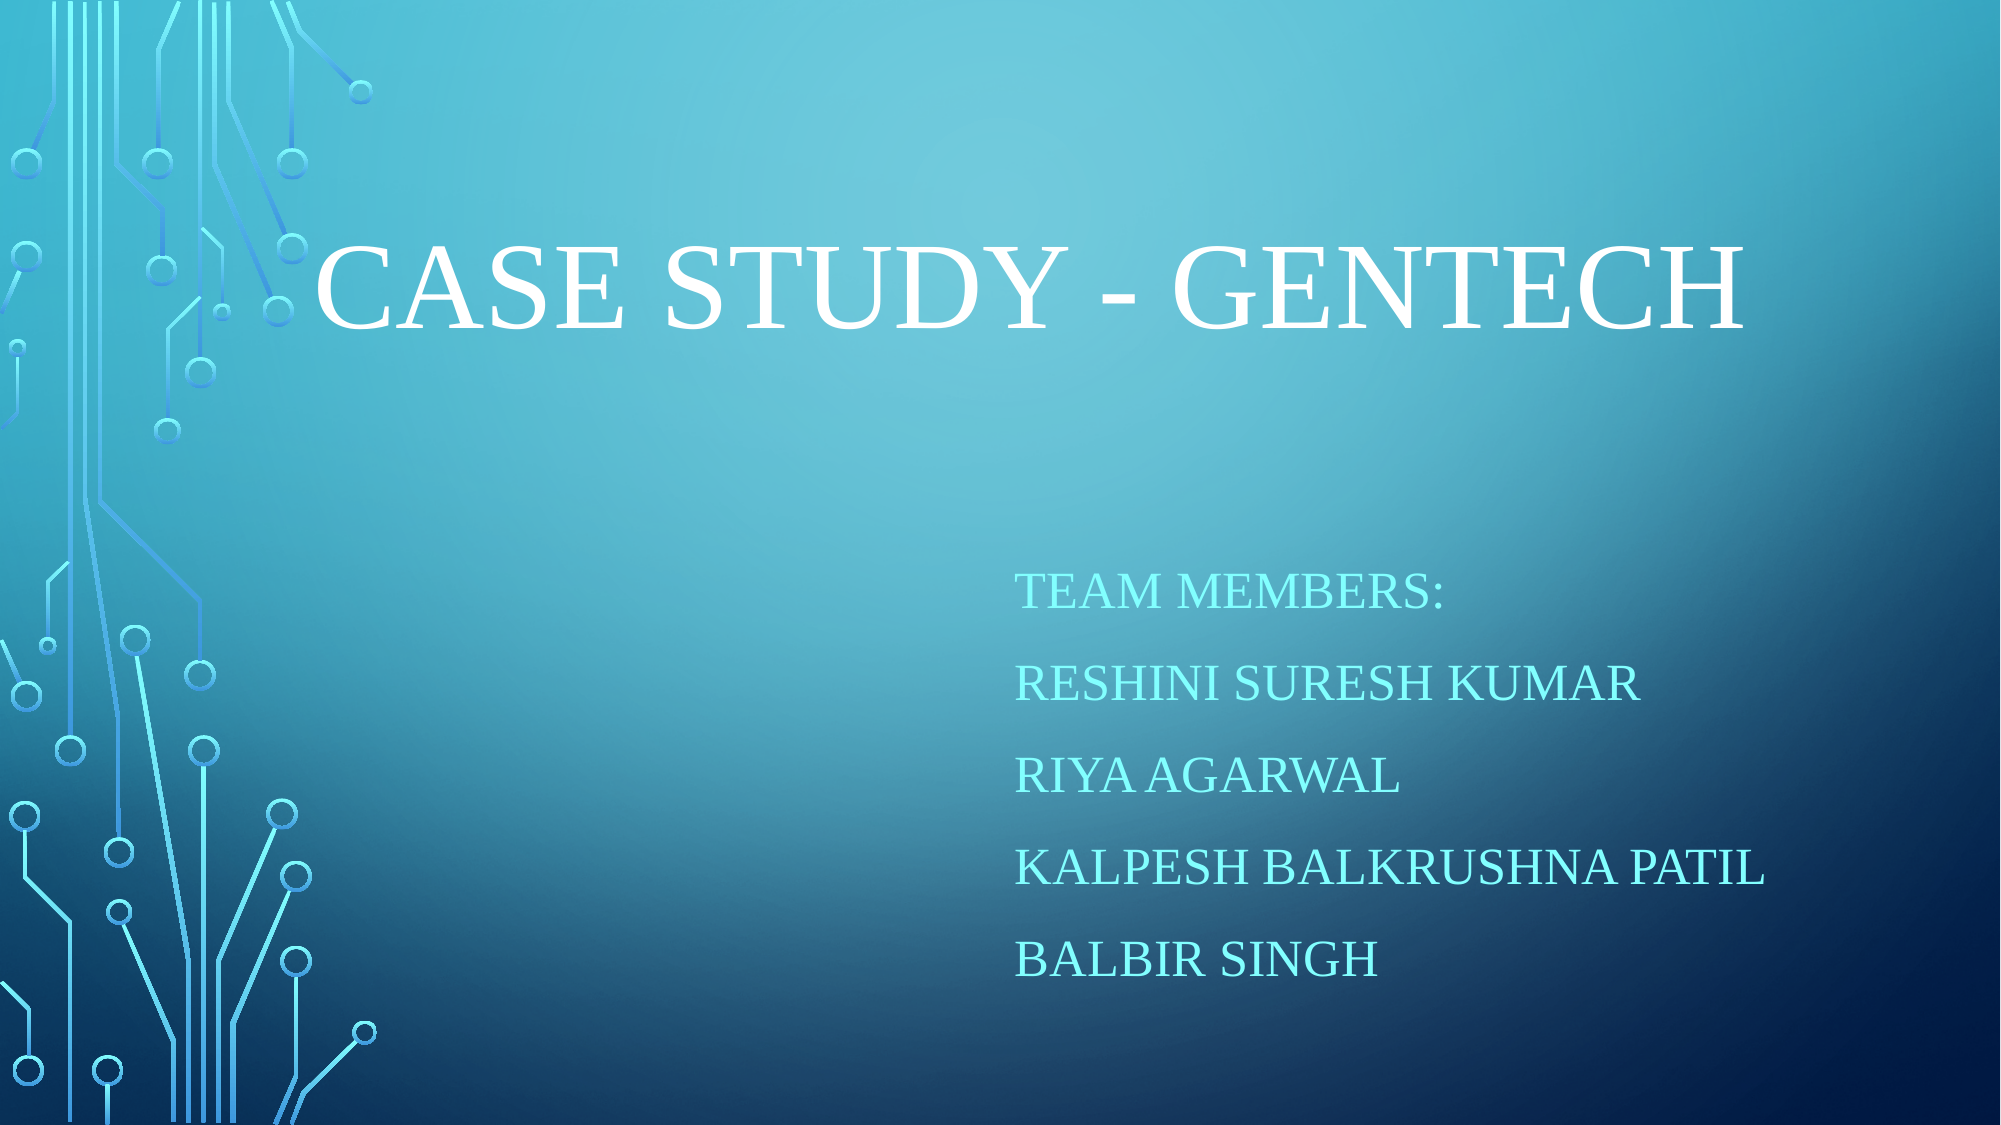

# Case Study - Gentech
Team members:
Reshini Suresh Kumar
Riya Agarwal
Kalpesh Balkrushna Patil
Balbir Singh